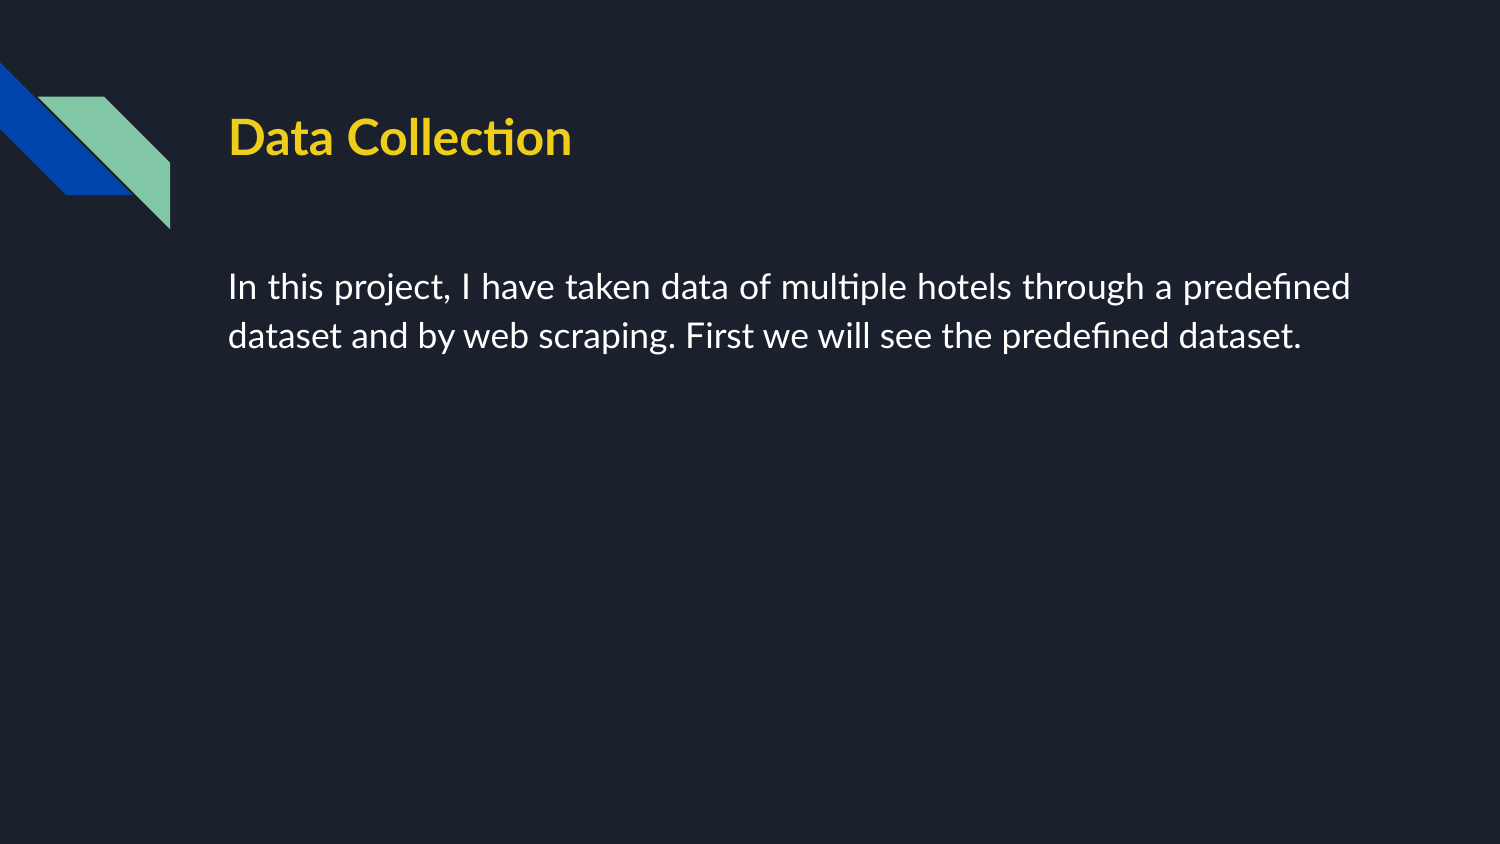

# Data Collection

In this project, I have taken data of multiple hotels through a predefined dataset and by web scraping. First we will see the predefined dataset.